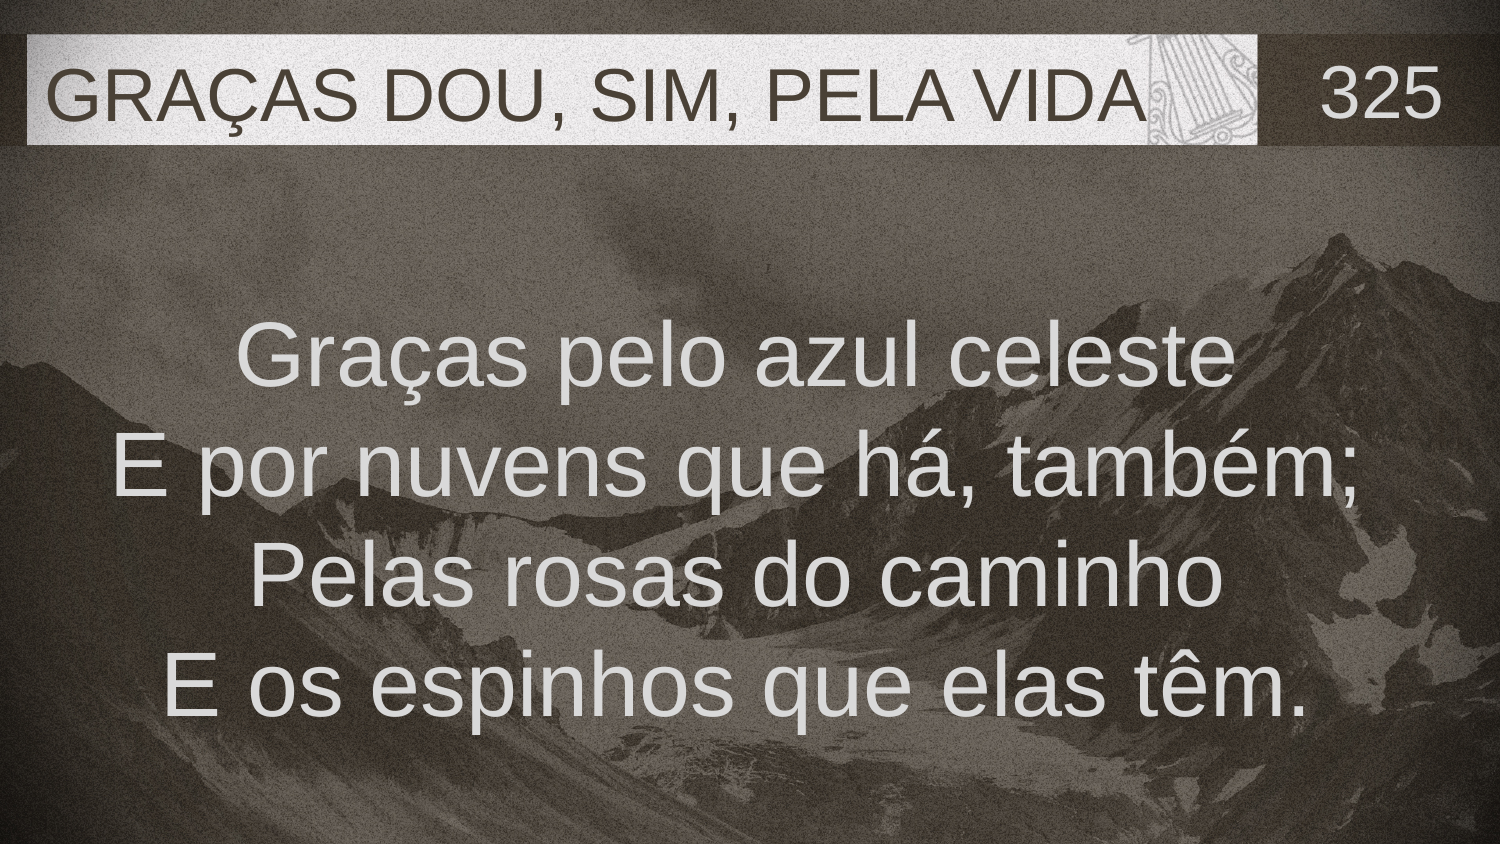

# GRAÇAS DOU, SIM, PELA VIDA
325
Graças pelo azul celeste
E por nuvens que há, também;
Pelas rosas do caminho
E os espinhos que elas têm.